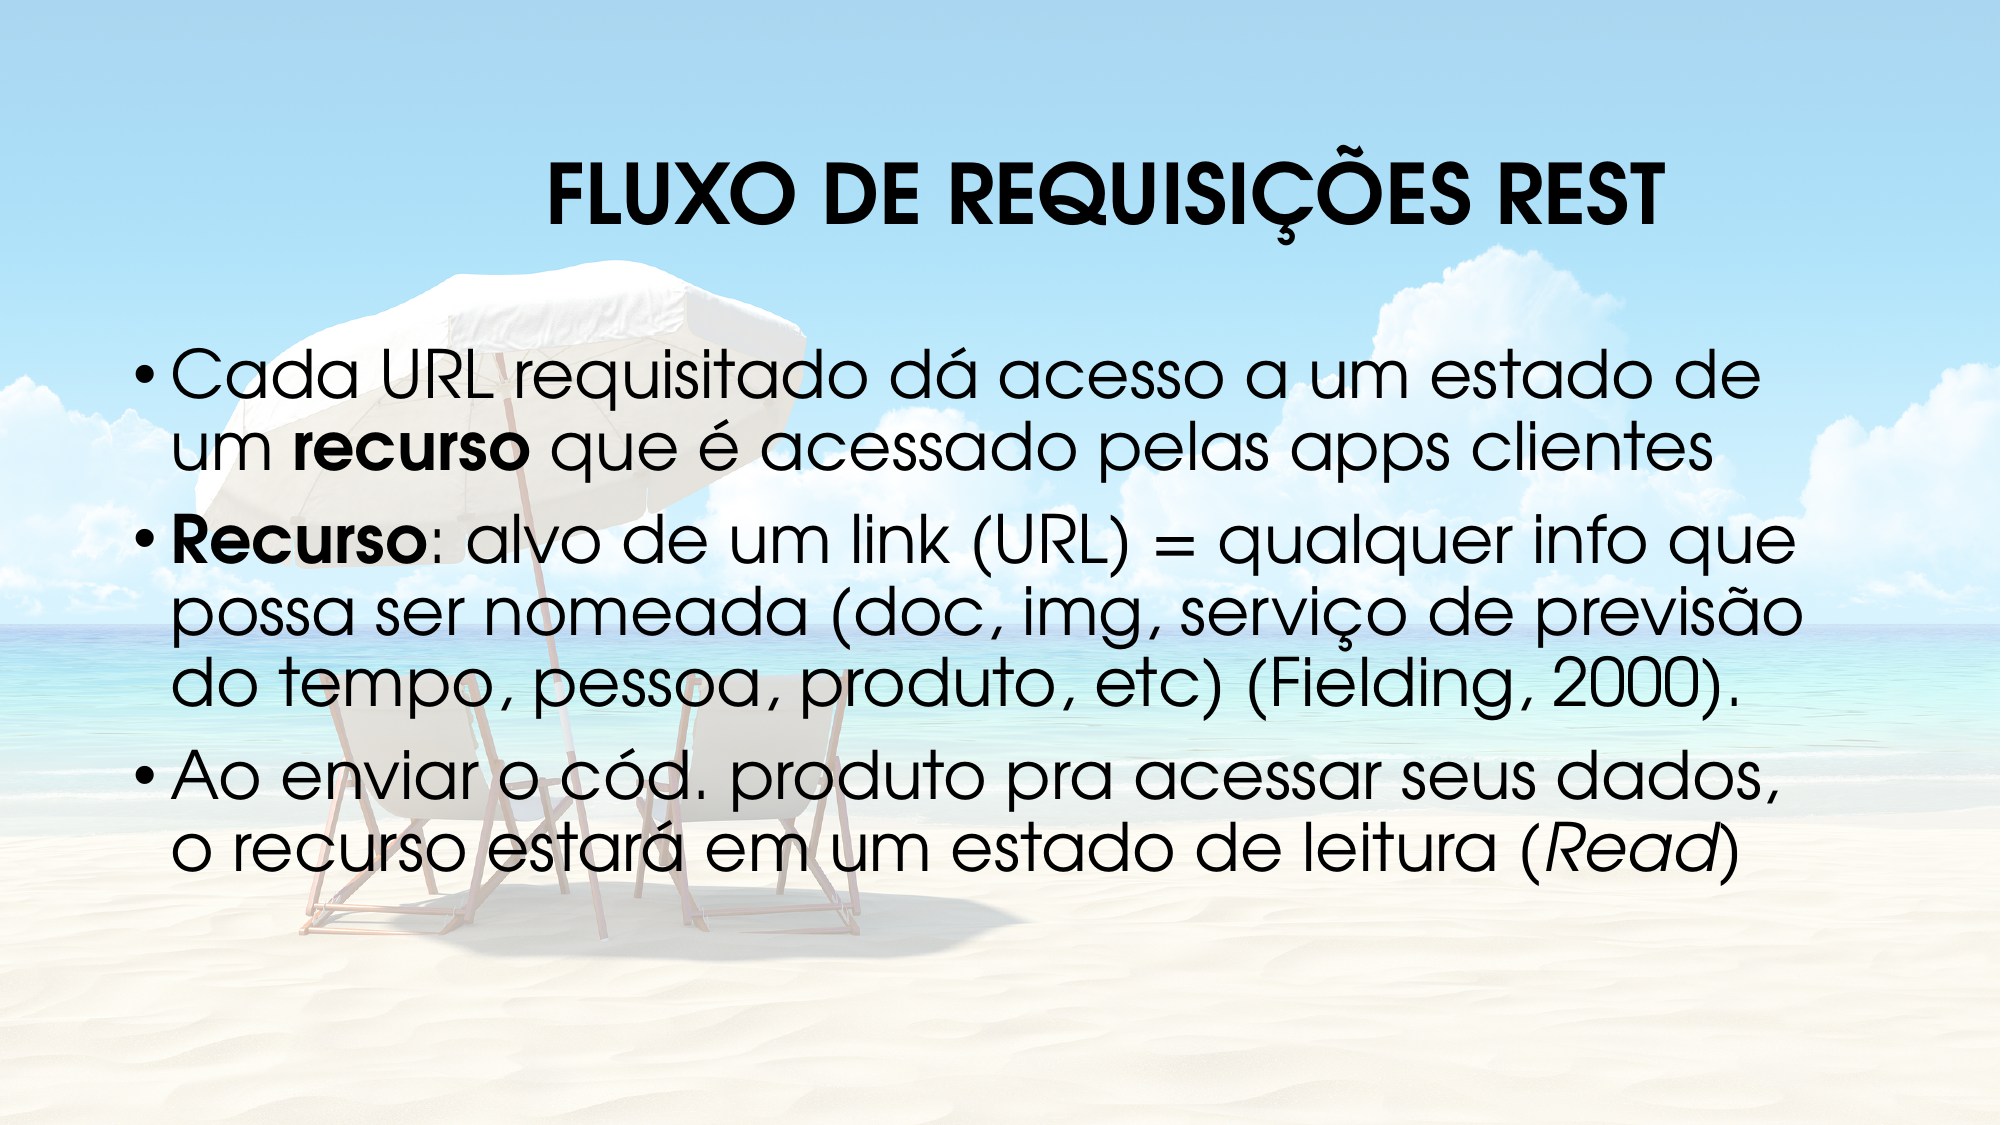

18
Fluxo de requisições rest
Cada URL requisitado dá acesso a um estado de um recurso que é acessado pelas apps clientes
Recurso: alvo de um link (URL) = qualquer info que possa ser nomeada (doc, img, serviço de previsão do tempo, pessoa, produto, etc) (Fielding, 2000).
Ao enviar o cód. produto pra acessar seus dados, o recurso estará em um estado de leitura (Read)